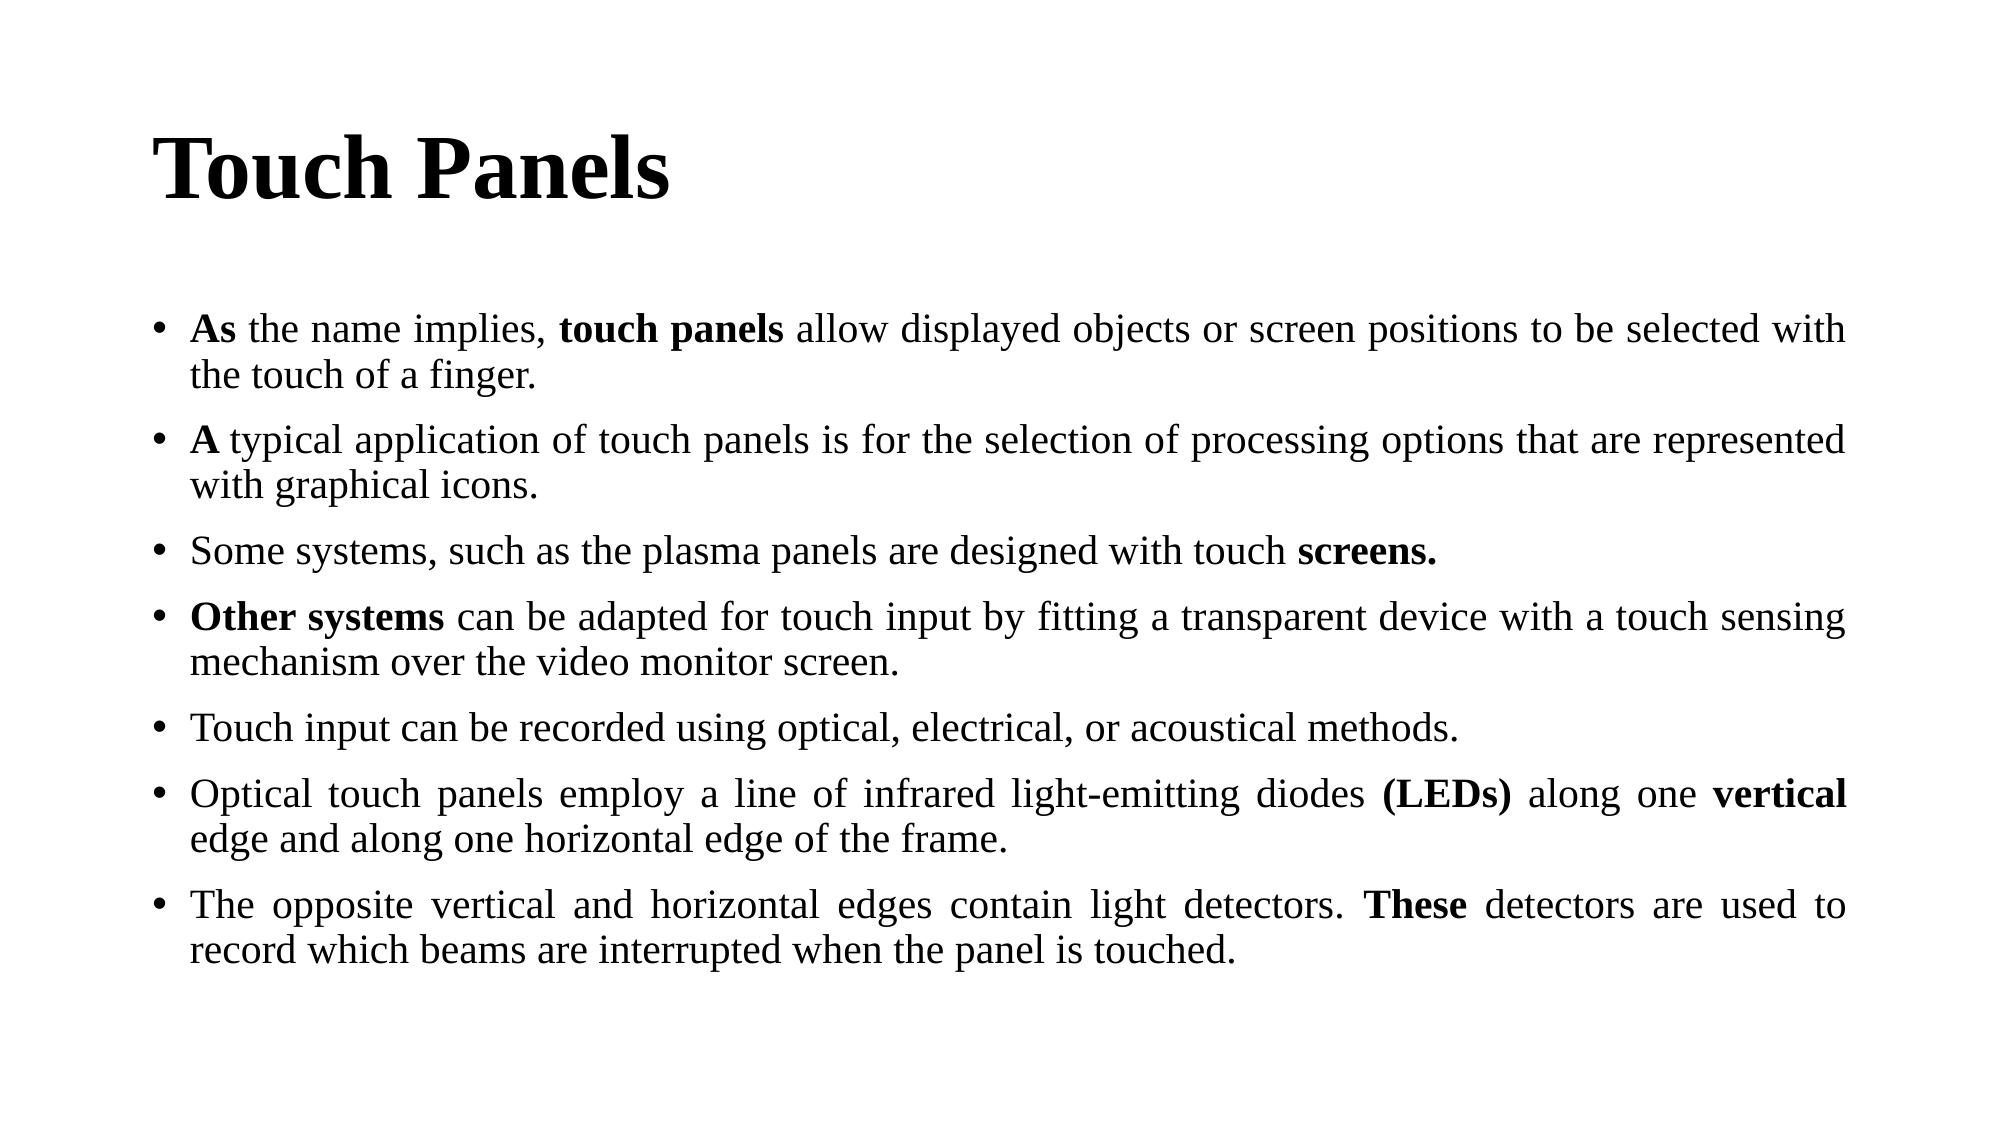

# Touch Panels
As the name implies, touch panels allow displayed objects or screen positions to be selected with the touch of a finger.
A typical application of touch panels is for the selection of processing options that are represented with graphical icons.
Some systems, such as the plasma panels are designed with touch screens.
Other systems can be adapted for touch input by fitting a transparent device with a touch sensing mechanism over the video monitor screen.
Touch input can be recorded using optical, electrical, or acoustical methods.
Optical touch panels employ a line of infrared light-emitting diodes (LEDs) along one vertical edge and along one horizontal edge of the frame.
The opposite vertical and horizontal edges contain light detectors. These detectors are used to record which beams are interrupted when the panel is touched.